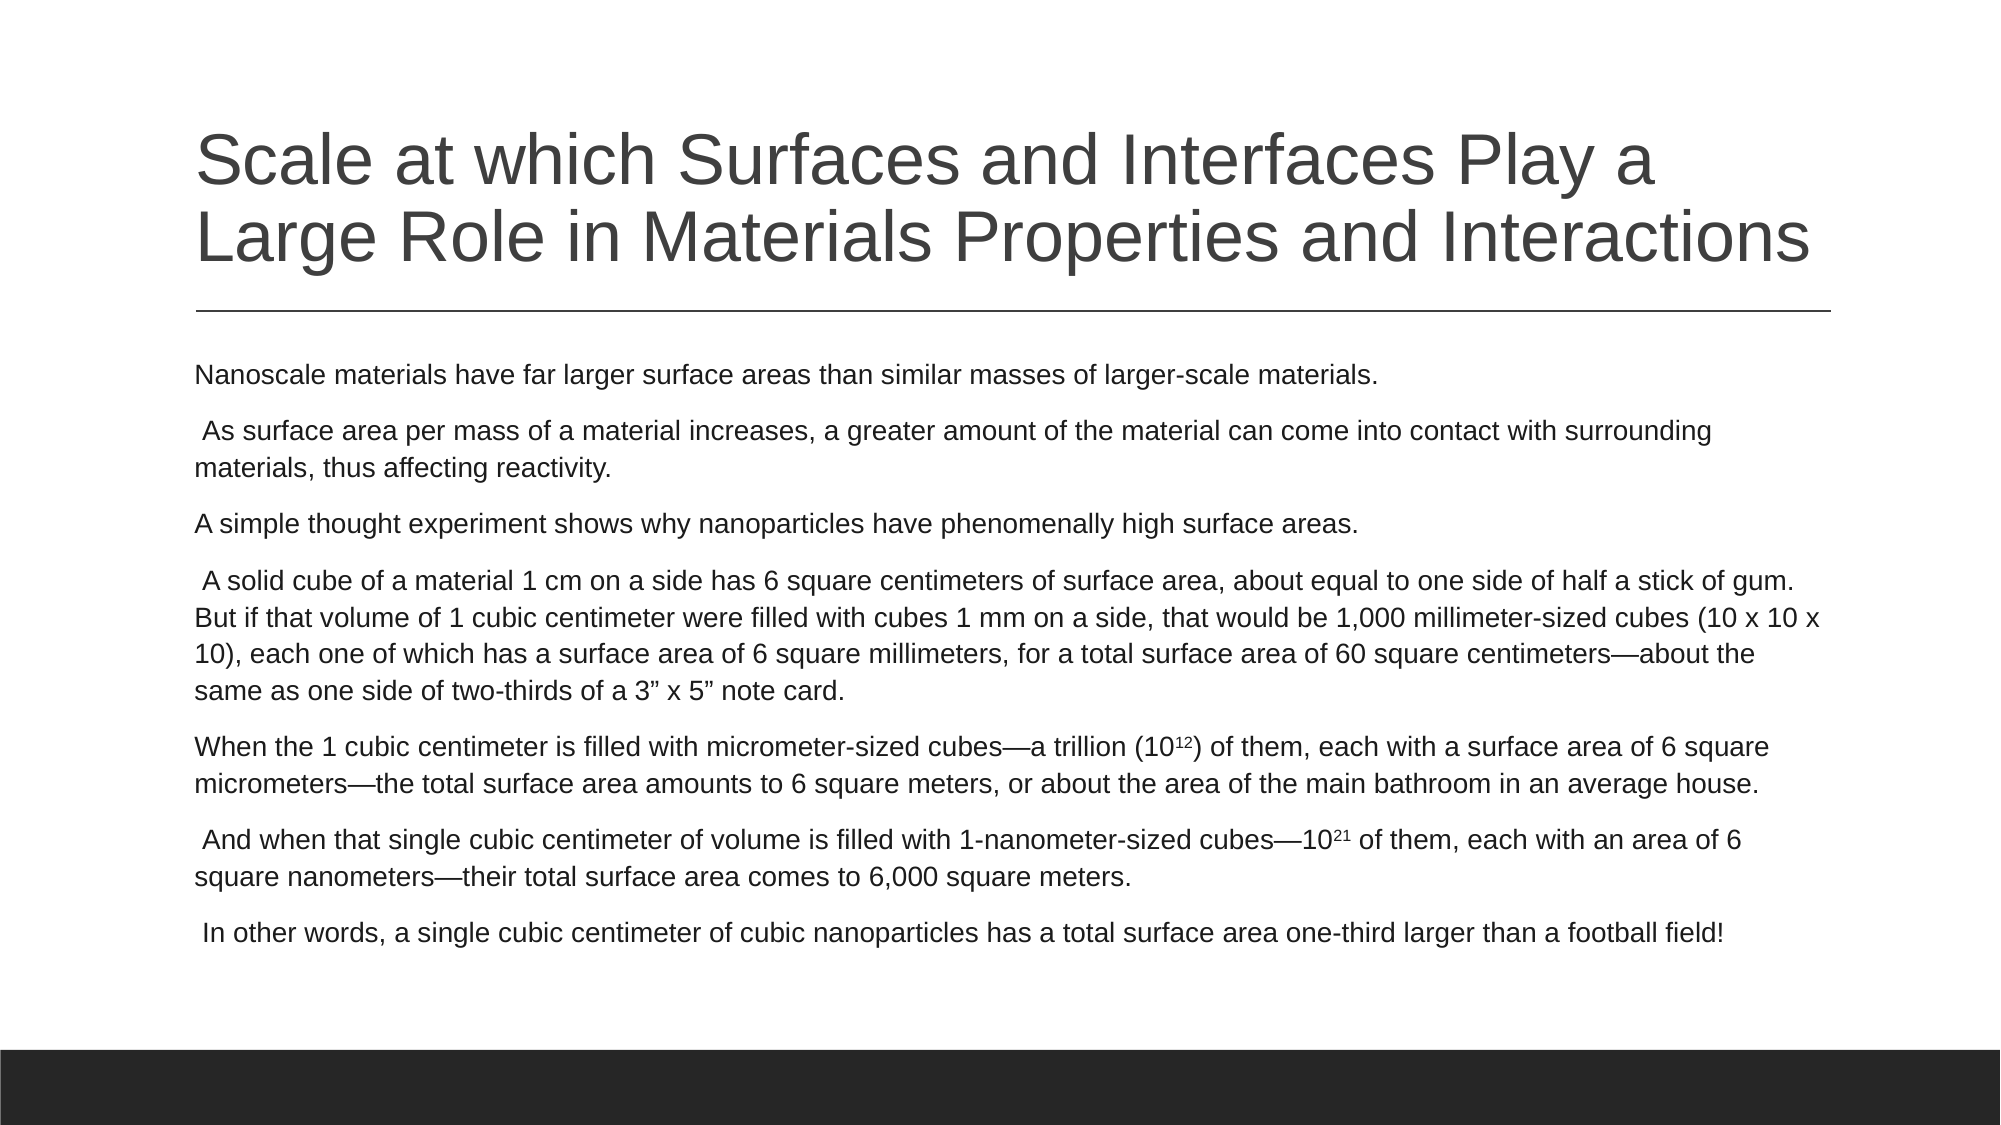

# Scale at which Surfaces and Interfaces Play a Large Role in Materials Properties and Interactions
Nanoscale materials have far larger surface areas than similar masses of larger-scale materials.
 As surface area per mass of a material increases, a greater amount of the material can come into contact with surrounding materials, thus affecting reactivity.
A simple thought experiment shows why nanoparticles have phenomenally high surface areas.
 A solid cube of a material 1 cm on a side has 6 square centimeters of surface area, about equal to one side of half a stick of gum. But if that volume of 1 cubic centimeter were filled with cubes 1 mm on a side, that would be 1,000 millimeter-sized cubes (10 x 10 x 10), each one of which has a surface area of 6 square millimeters, for a total surface area of 60 square centimeters—about the same as one side of two-thirds of a 3” x 5” note card.
When the 1 cubic centimeter is filled with micrometer-sized cubes—a trillion (1012) of them, each with a surface area of 6 square micrometers—the total surface area amounts to 6 square meters, or about the area of the main bathroom in an average house.
 And when that single cubic centimeter of volume is filled with 1-nanometer-sized cubes—1021 of them, each with an area of 6 square nanometers—their total surface area comes to 6,000 square meters.
 In other words, a single cubic centimeter of cubic nanoparticles has a total surface area one-third larger than a football field!